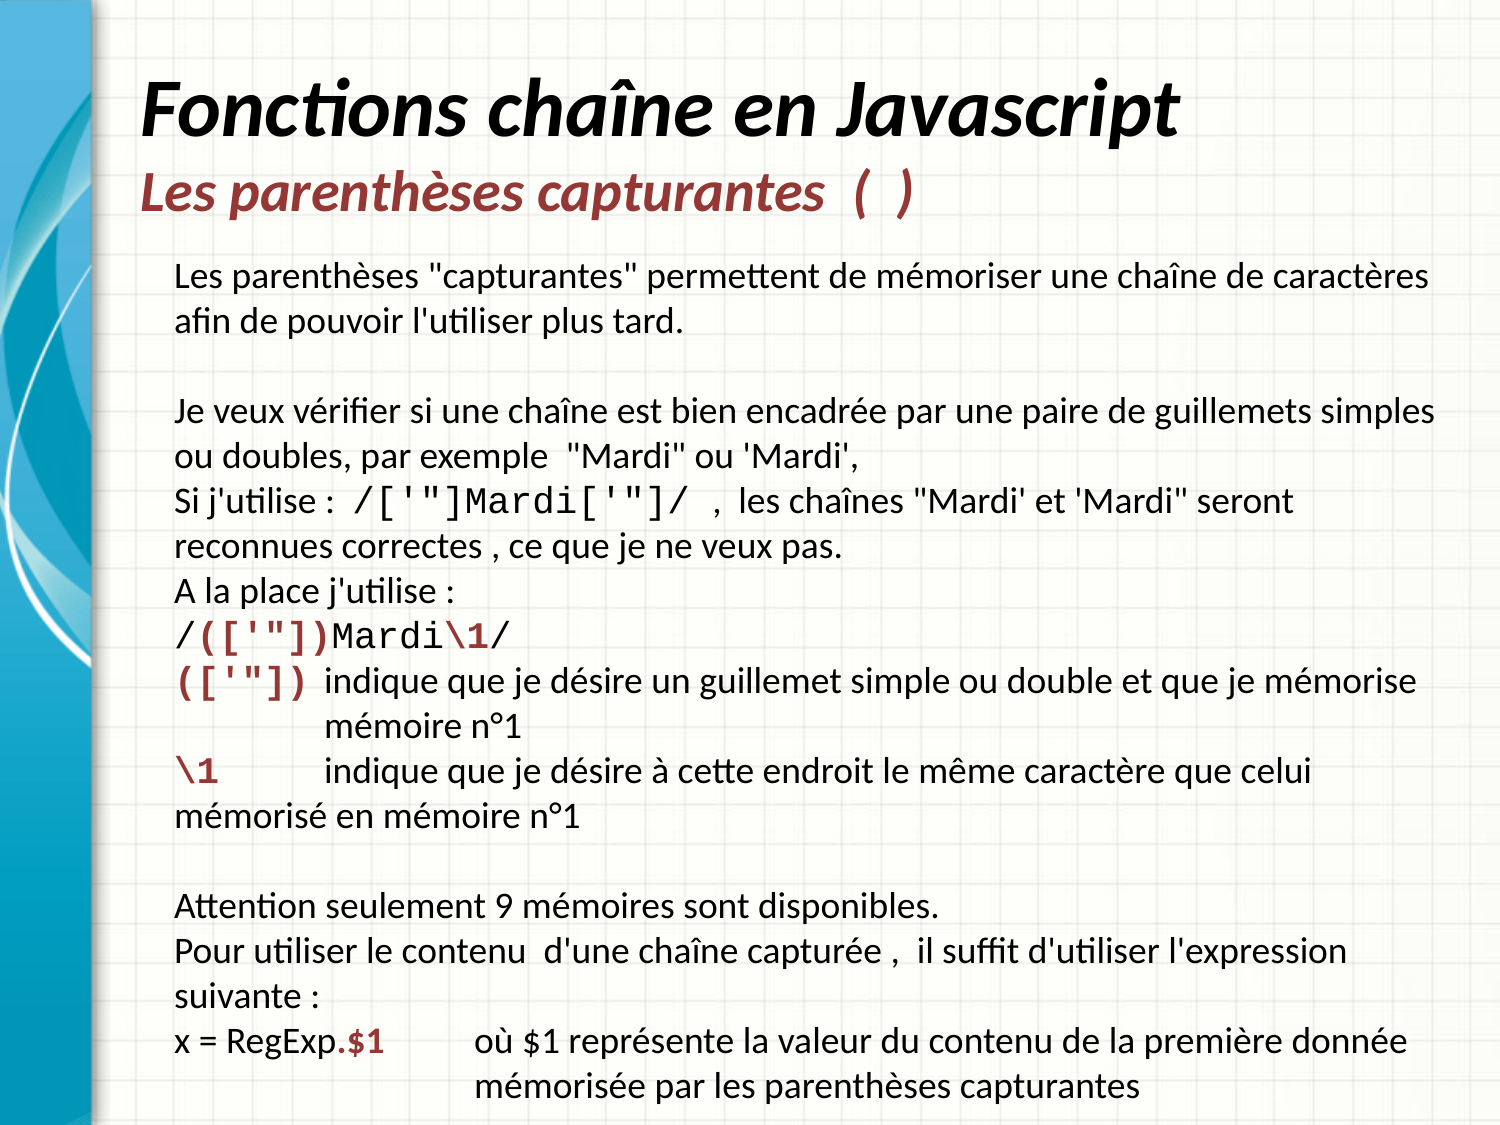

# Fonctions chaîne en Javascript Les parenthèses capturantes  (  )

Les parenthèses "capturantes" permettent de mémoriser une chaîne de caractères afin de pouvoir l'utiliser plus tard.

Je veux vérifier si une chaîne est bien encadrée par une paire de guillemets simples ou doubles, par exemple  "Mardi" ou 'Mardi',
Si j'utilise :  /['"]Mardi['"]/ ,  les chaînes "Mardi' et 'Mardi" seront reconnues correctes , ce que je ne veux pas.
A la place j'utilise :
/(['"])Mardi\1/
(['"])	indique que je désire un guillemet simple ou double et que je mémorise	mémoire n°1
\1	indique que je désire à cette endroit le même caractère que celui 	mémorisé en mémoire n°1

Attention seulement 9 mémoires sont disponibles.
Pour utiliser le contenu  d'une chaîne capturée ,  il suffit d'utiliser l'expression suivante :
x = RegExp.$1	où $1 représente la valeur du contenu de la première donnée 		mémorisée par les parenthèses capturantes